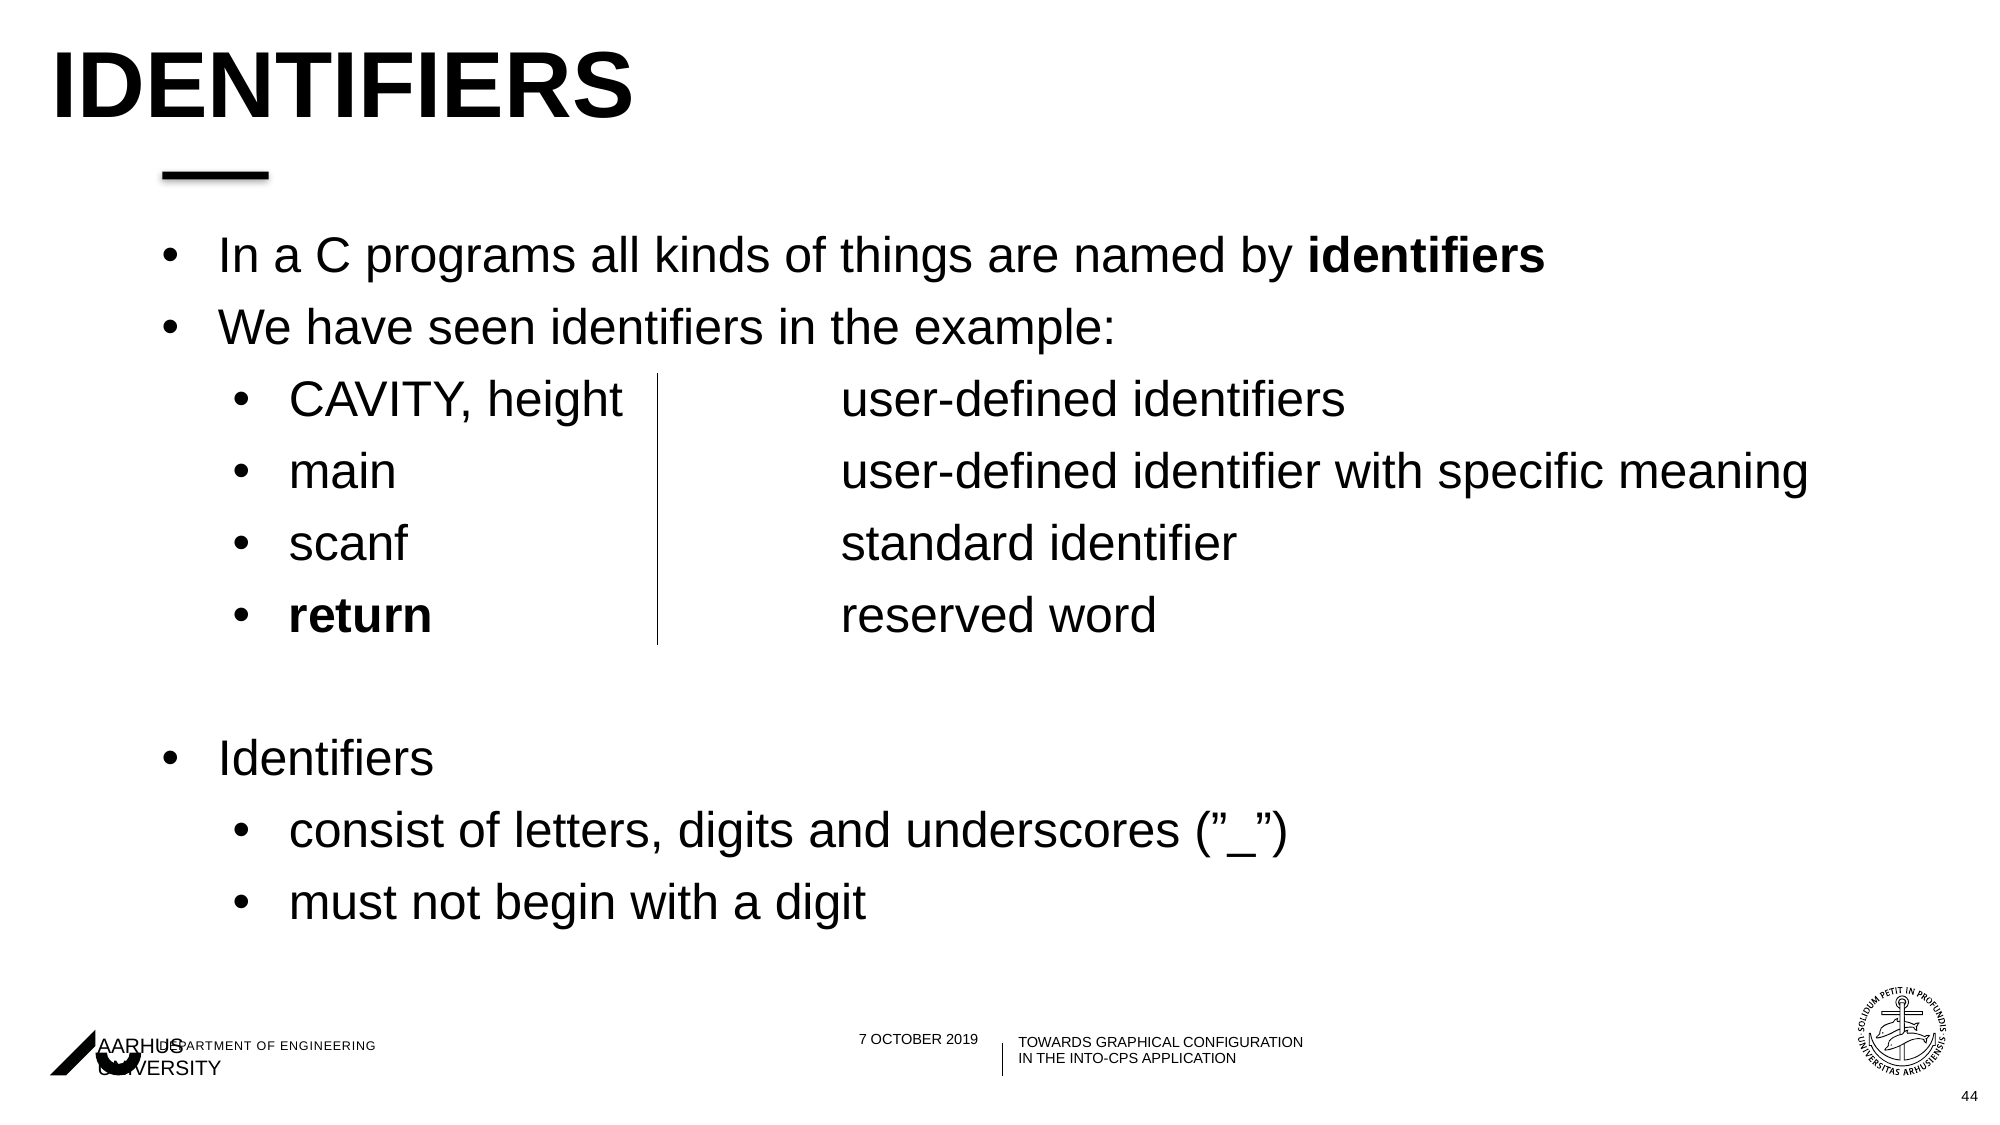

# identifiers
In a C programs all kinds of things are named by identifiers
We have seen identifiers in the example:
CAVITY, height	user-defined identifiers
main	user-defined identifier with specific meaning
scanf	standard identifier
return	reserved word

Identifiers
consist of letters, digits and underscores (”_”)
must not begin with a digit

44